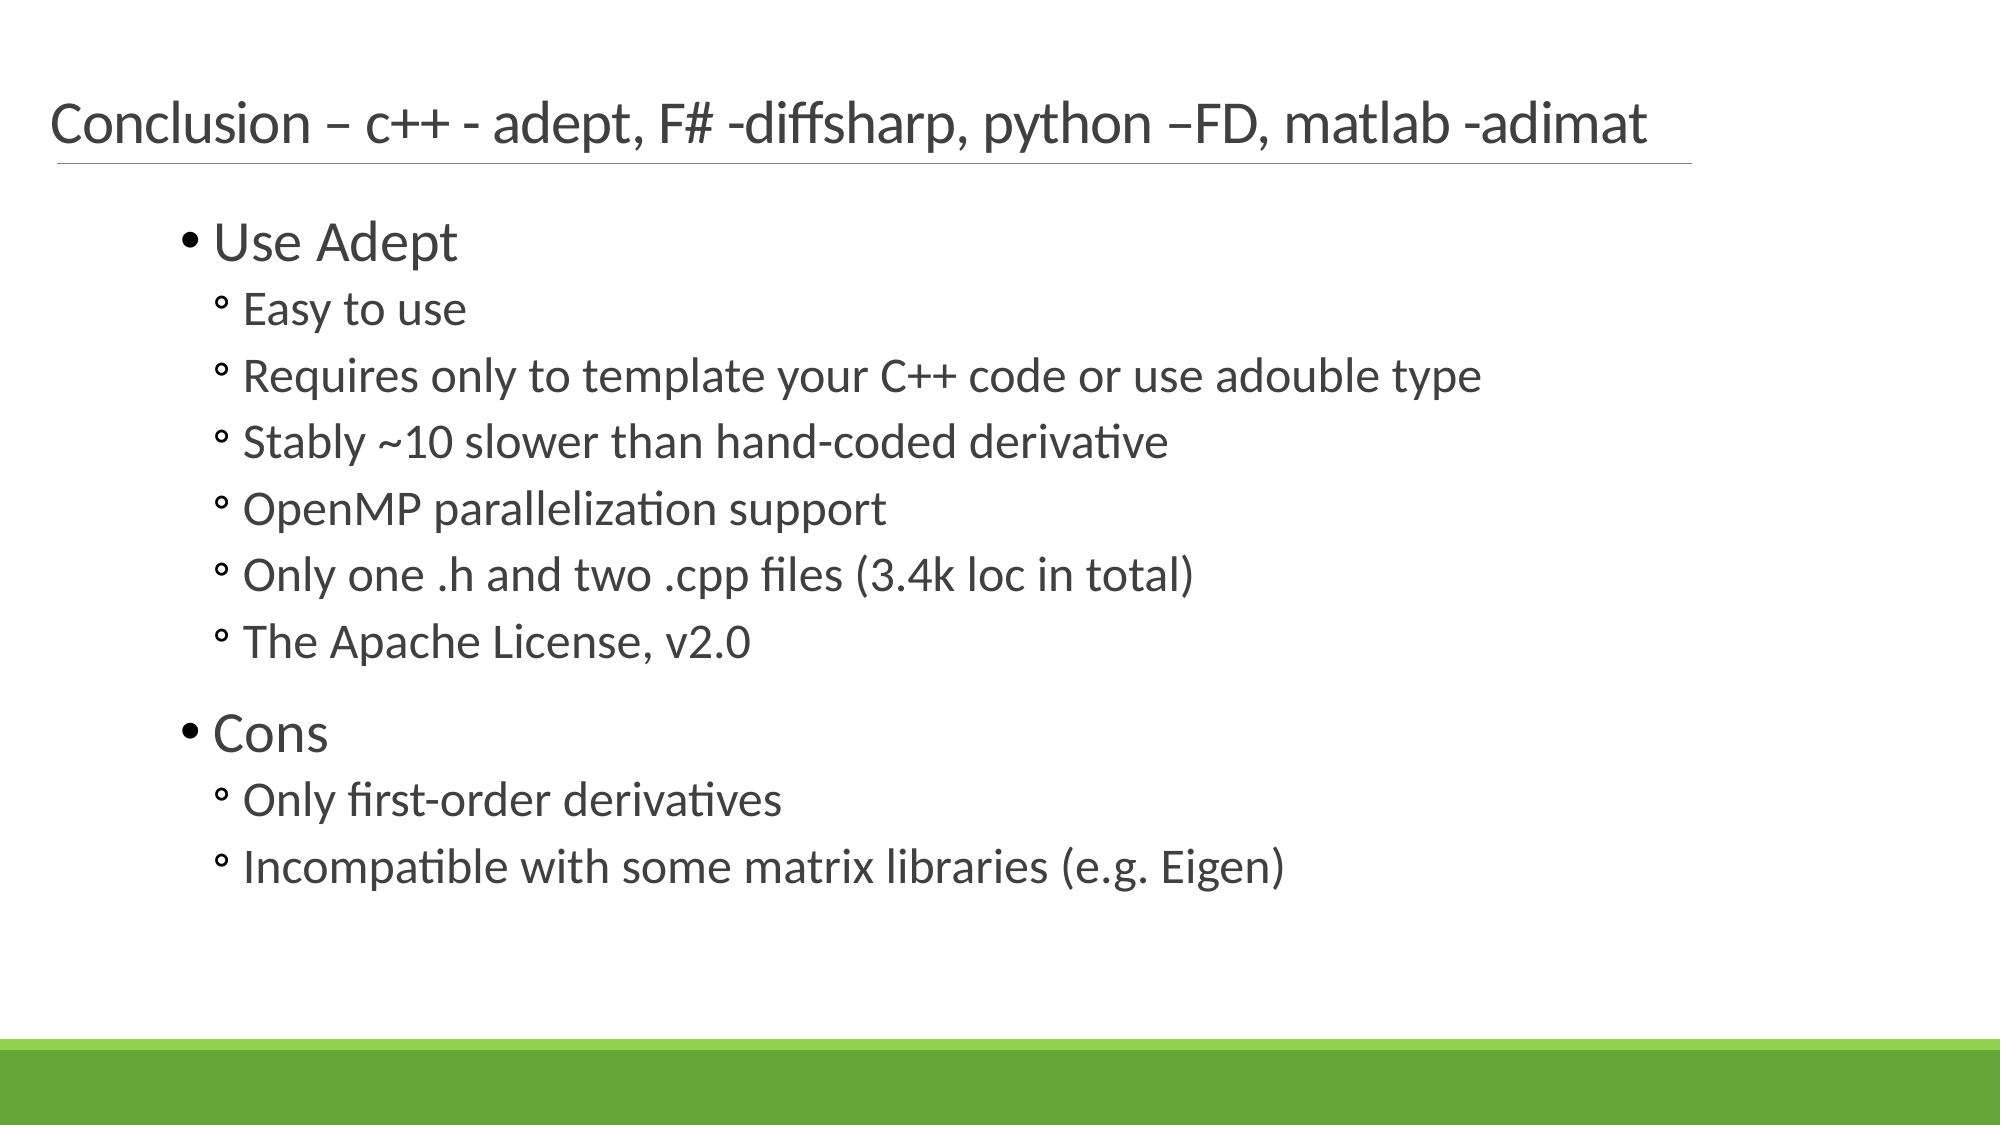

# Conclusion – c++ - adept, F# -diffsharp, python –FD, matlab -adimat
 Use Adept
Easy to use
Requires only to template your C++ code or use adouble type
Stably ~10 slower than hand-coded derivative
OpenMP parallelization support
Only one .h and two .cpp files (3.4k loc in total)
The Apache License, v2.0
 Cons
Only first-order derivatives
Incompatible with some matrix libraries (e.g. Eigen)